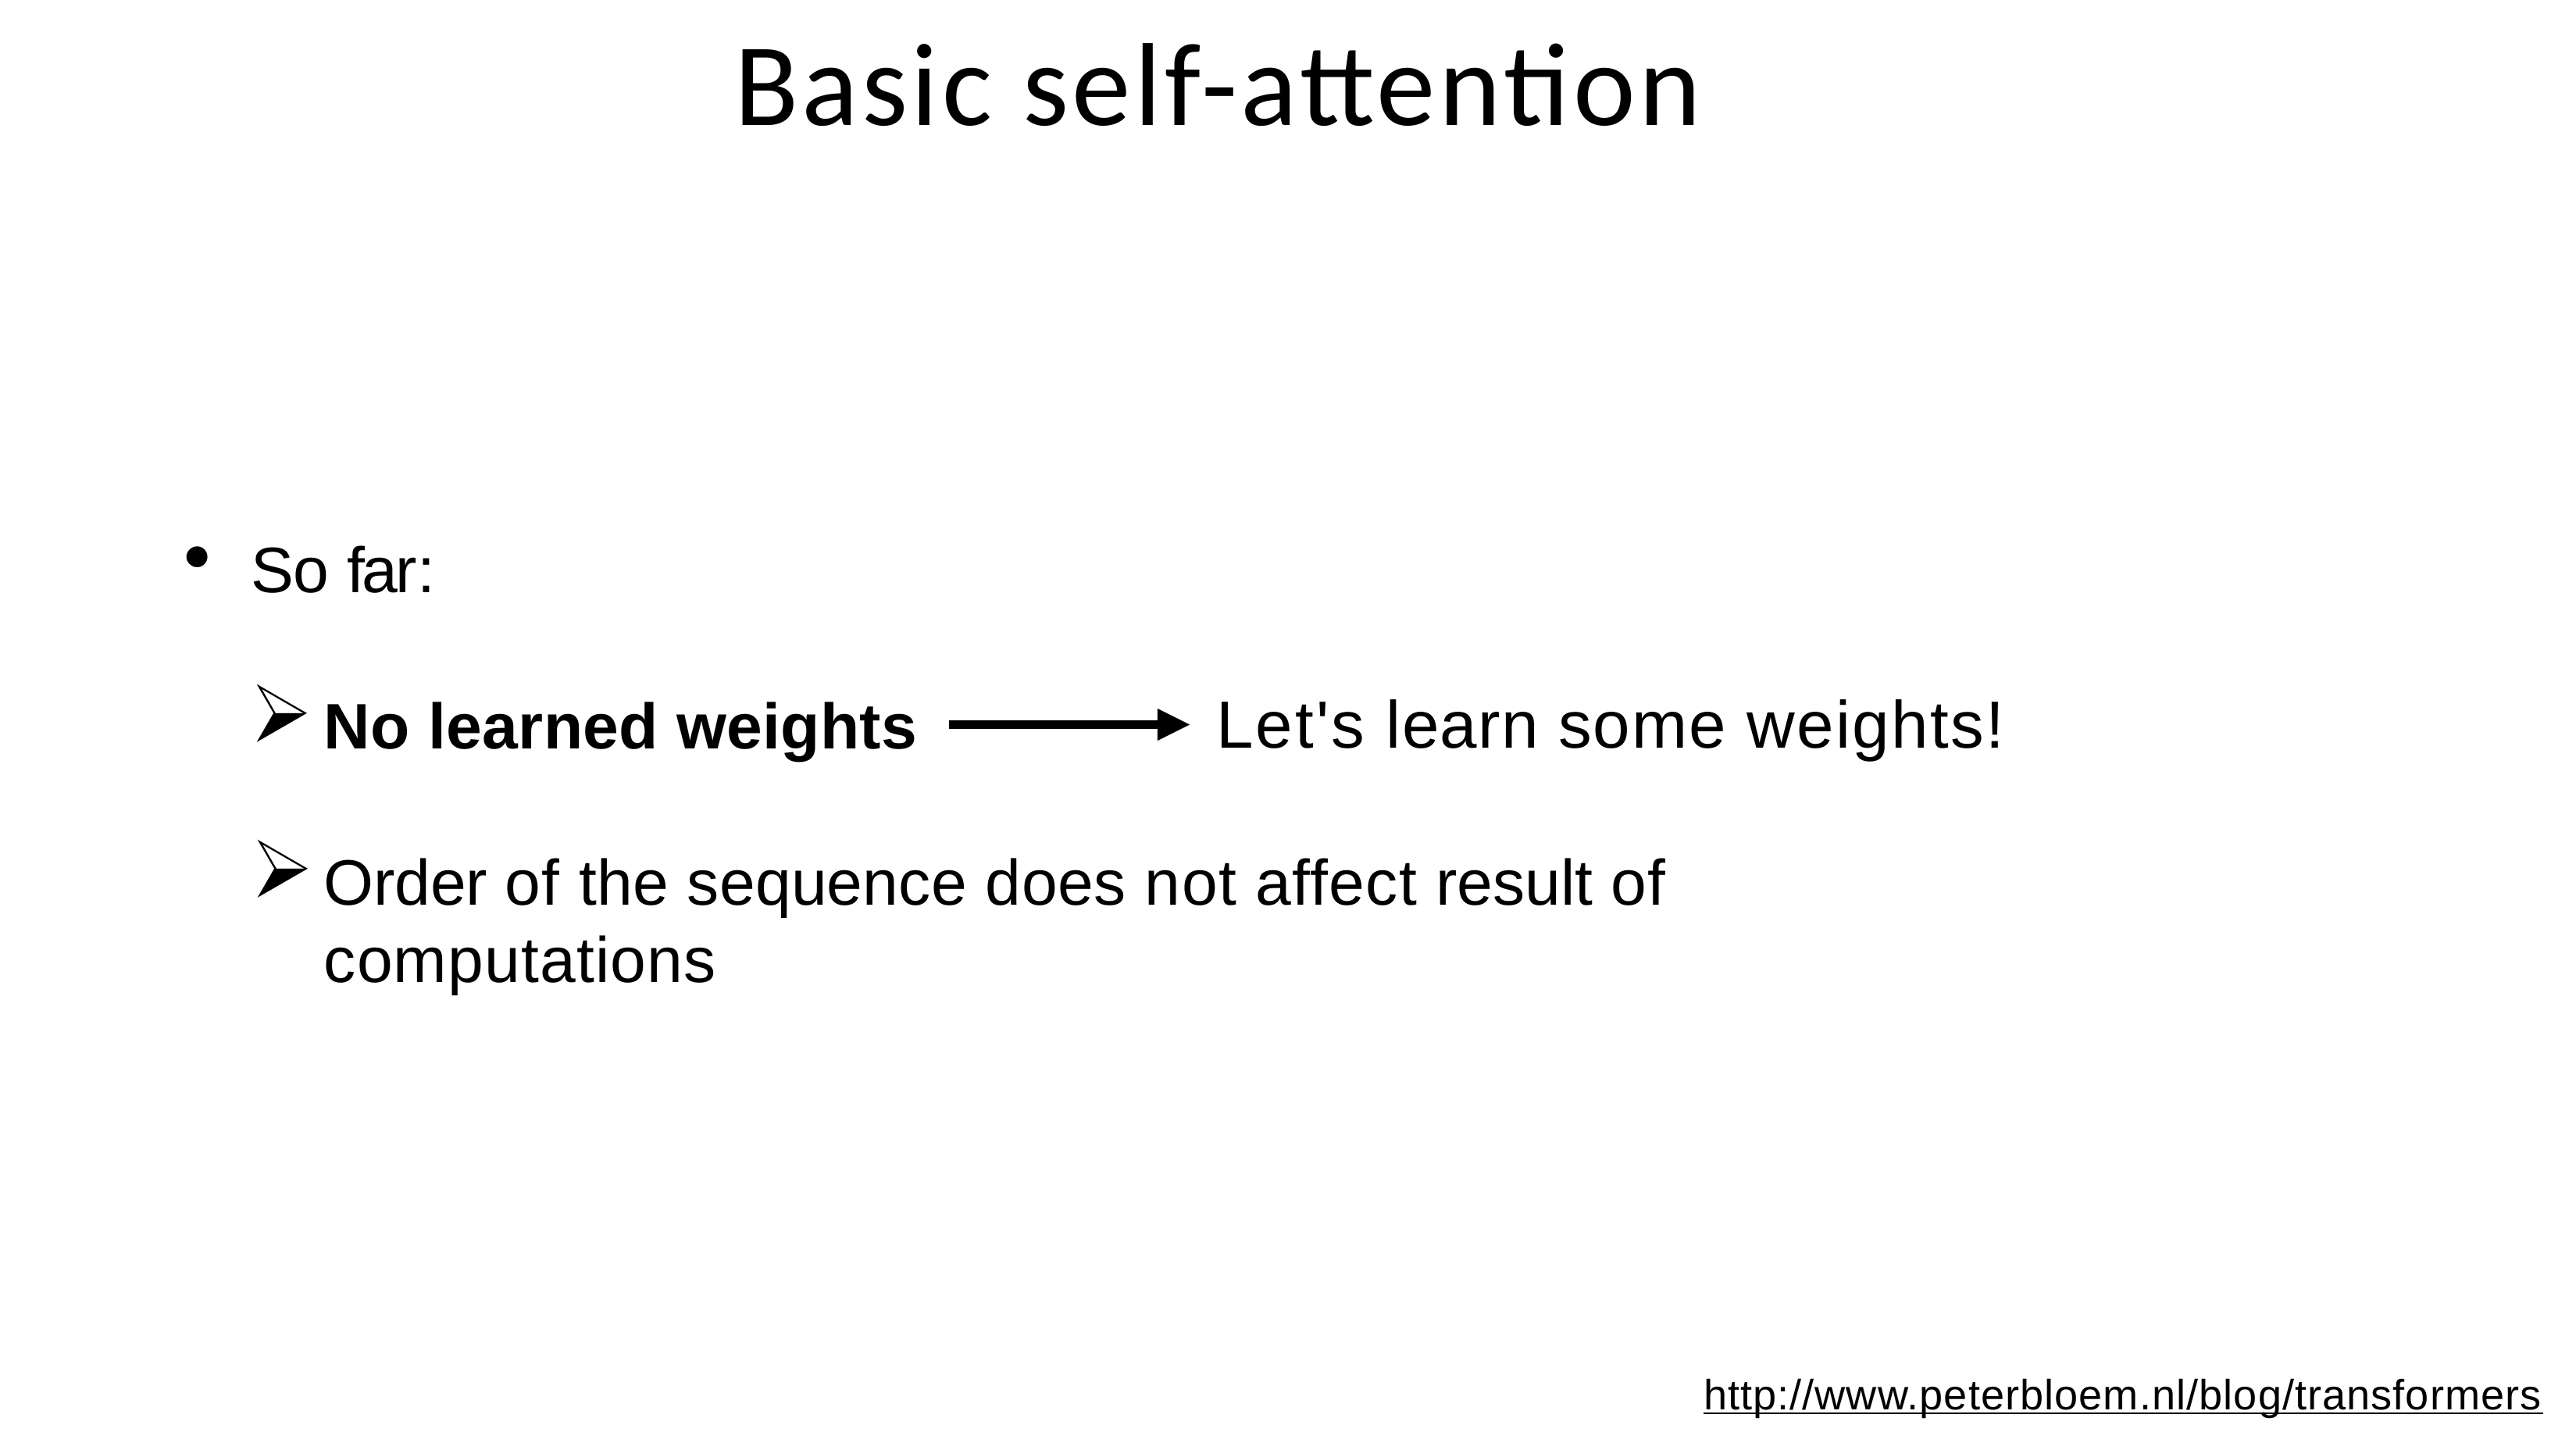

# Basic self-attention
So far:
No learned weights
Let's learn some weights!

Order of the sequence does not affect result of computations
http://www.peterbloem.nl/blog/transformers